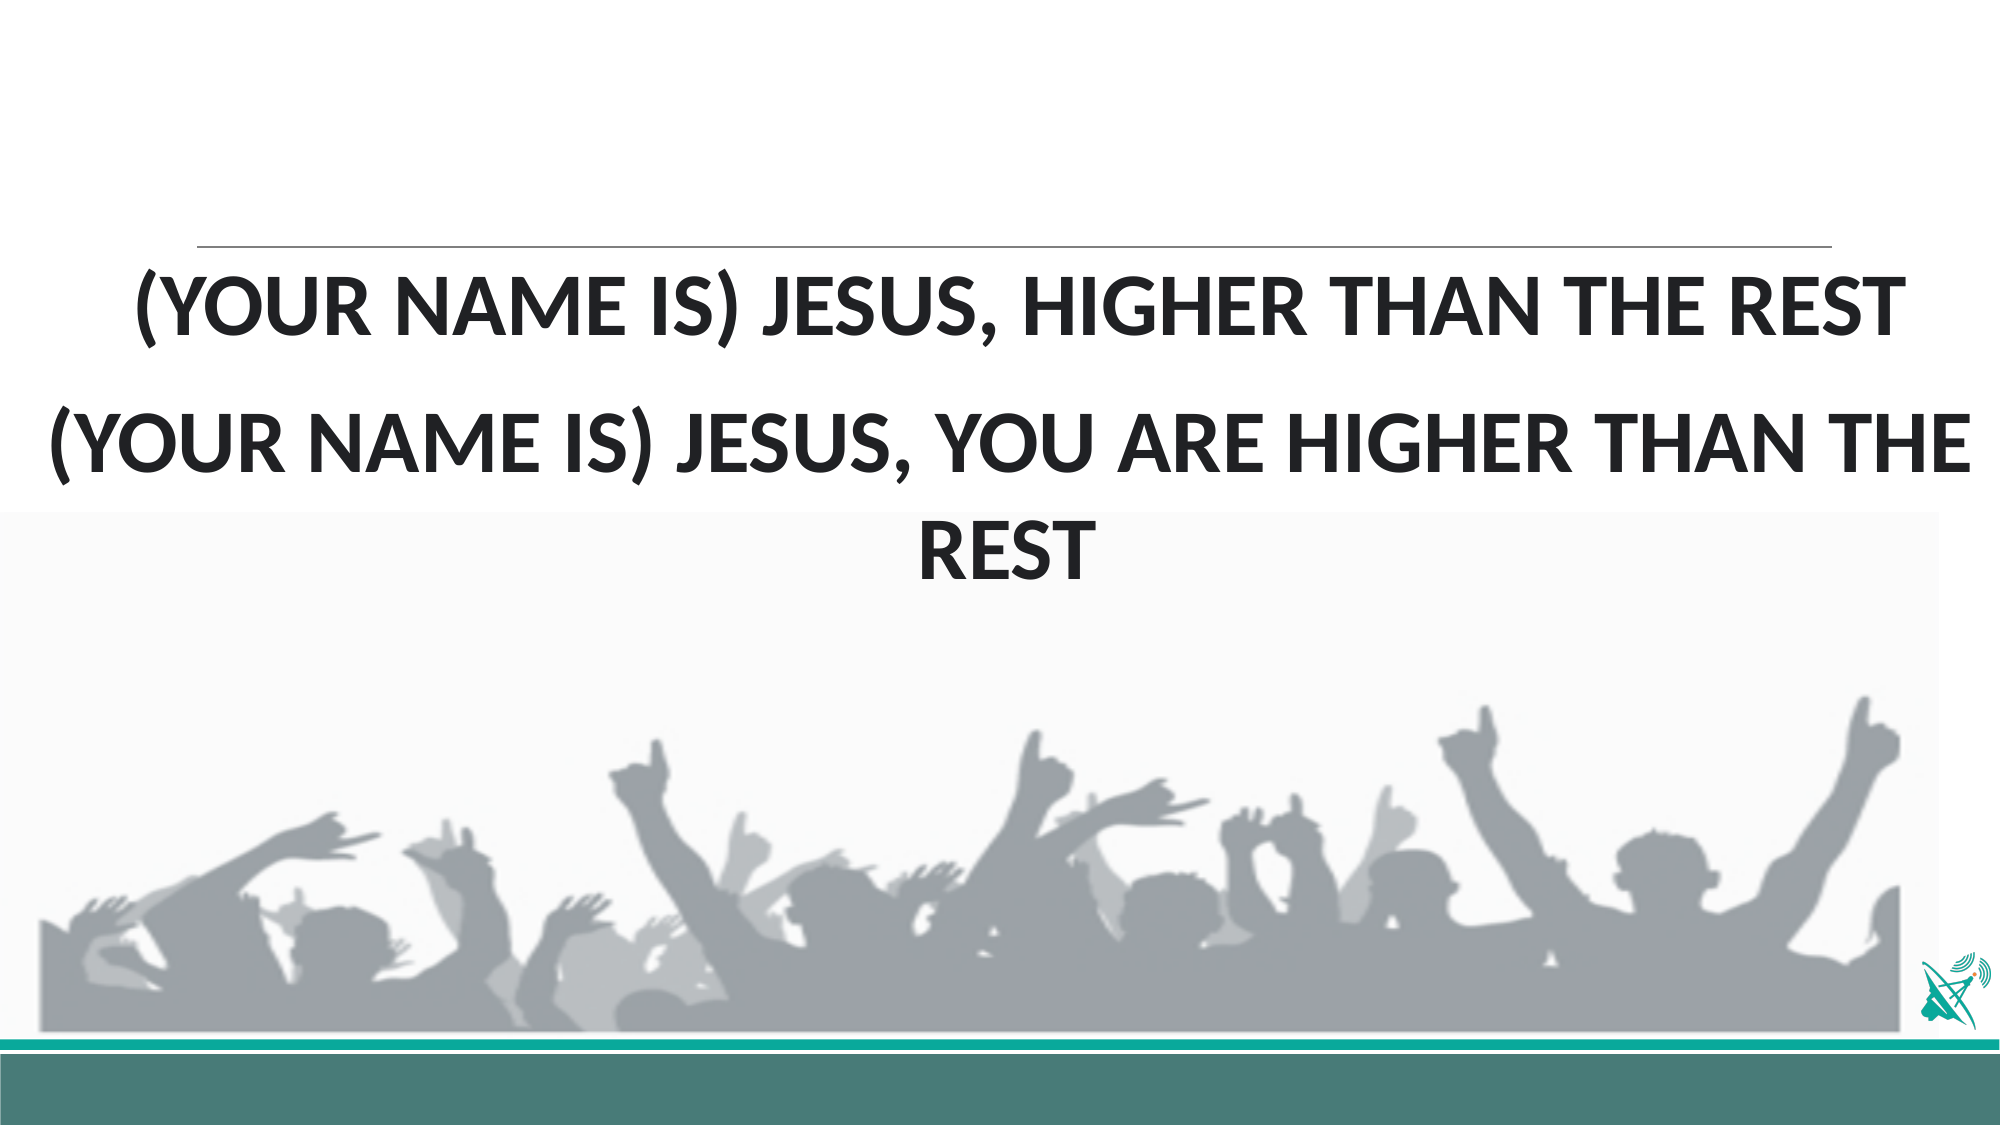

(YOUR NAME IS) JESUS, HIGHER THAN THE REST
(YOUR NAME IS) JESUS, YOU ARE HIGHER THAN THE REST